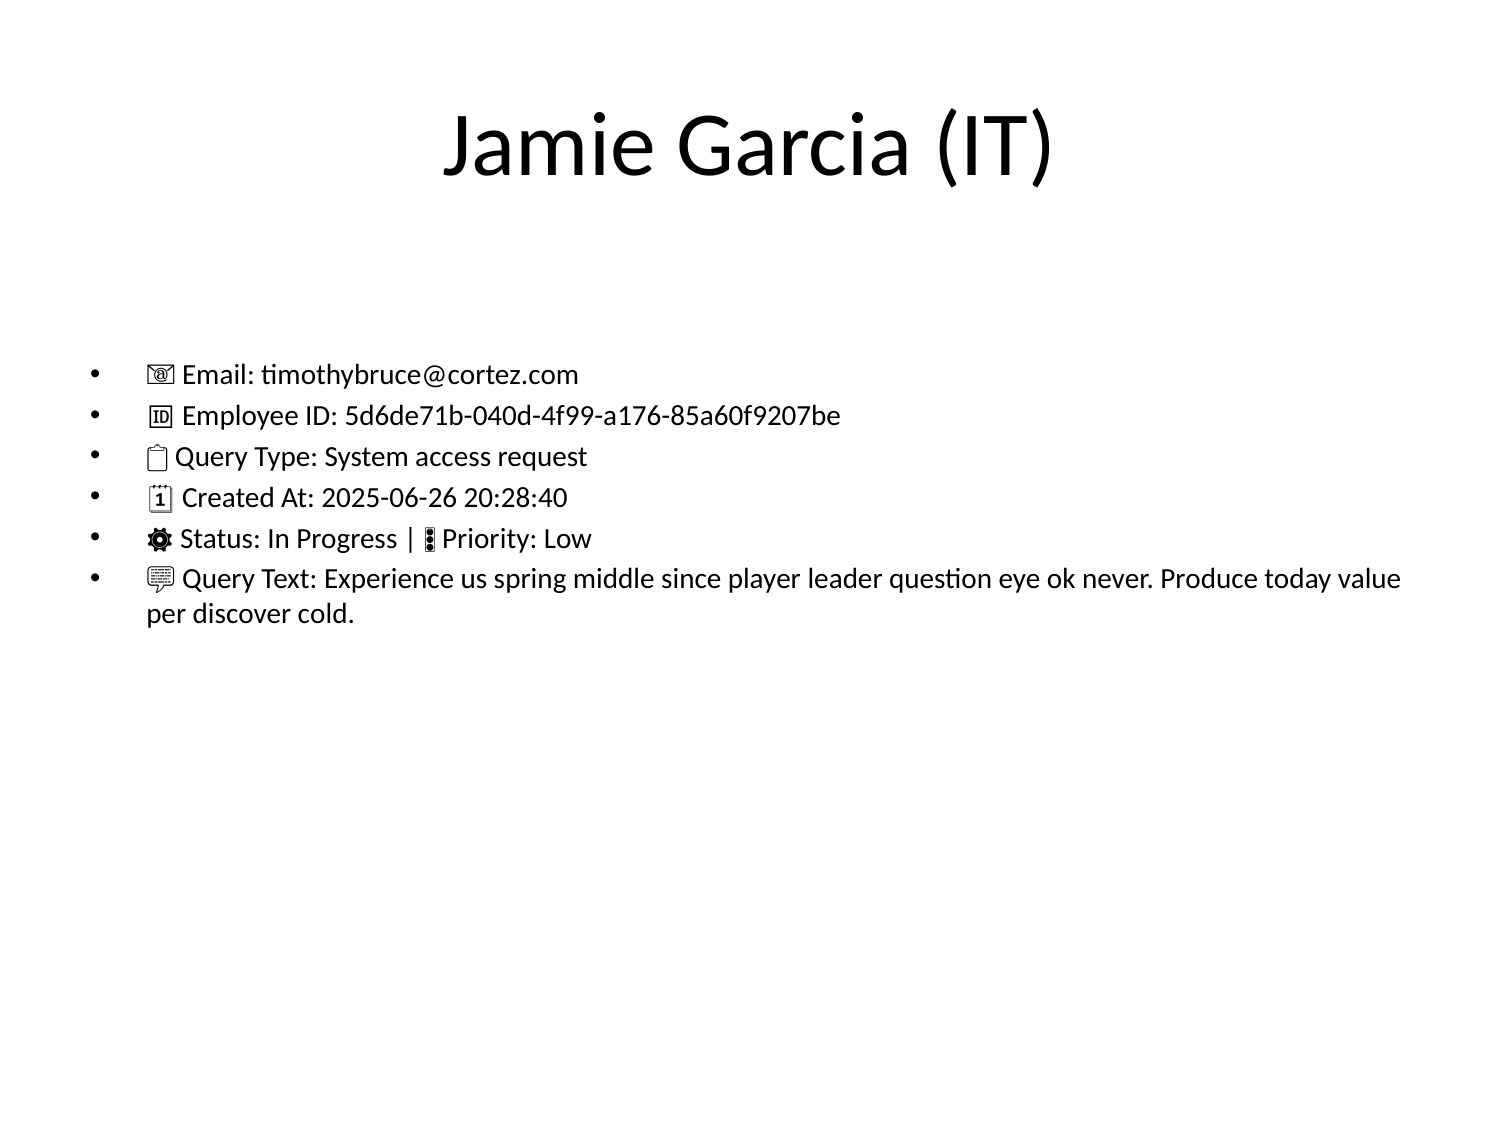

# Jamie Garcia (IT)

📧 Email: timothybruce@cortez.com
🆔 Employee ID: 5d6de71b-040d-4f99-a176-85a60f9207be
📋 Query Type: System access request
🗓 Created At: 2025-06-26 20:28:40
⚙ Status: In Progress | 🚦 Priority: Low
💬 Query Text: Experience us spring middle since player leader question eye ok never. Produce today value per discover cold.